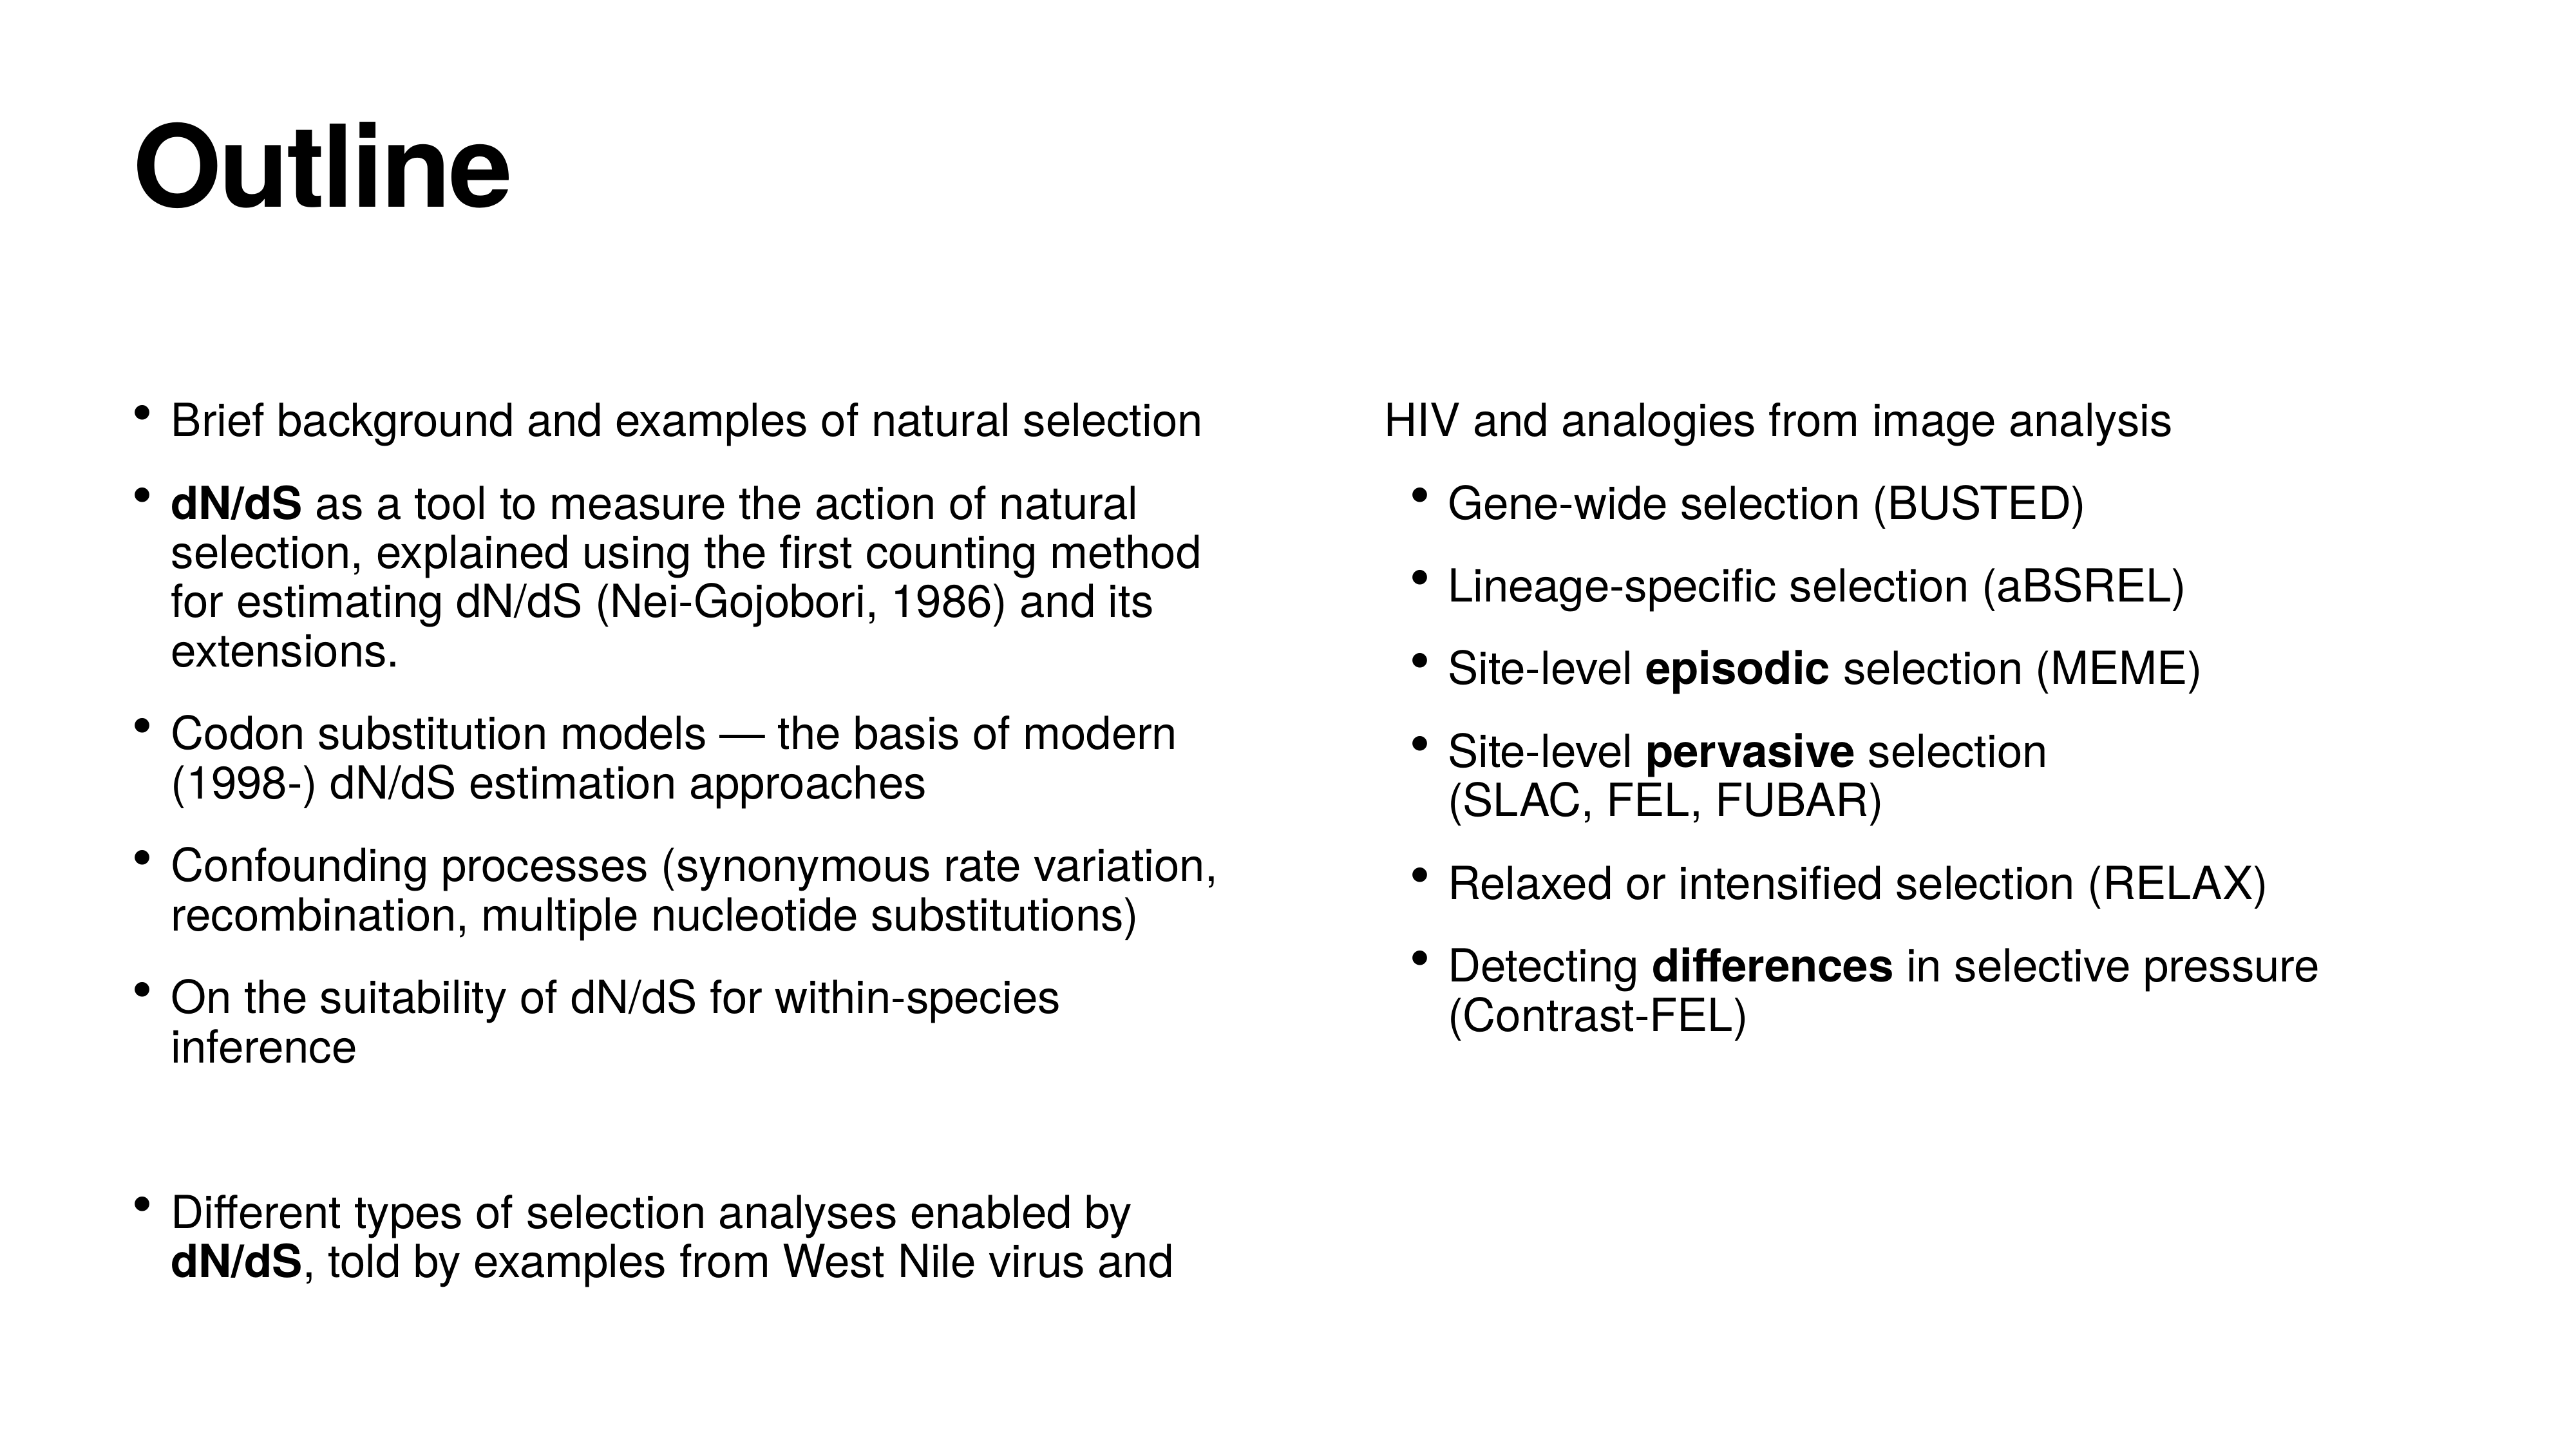

# Outline
Brief background and examples of natural selection
dN/dS as a tool to measure the action of natural selection, explained using the first counting method for estimating dN/dS (Nei-Gojobori, 1986) and its extensions.
Codon substitution models — the basis of modern (1998-) dN/dS estimation approaches
Confounding processes (synonymous rate variation, recombination, multiple nucleotide substitutions)
On the suitability of dN/dS for within-species inference

Different types of selection analyses enabled by dN/dS, told by examples from West Nile virus and HIV and analogies from image analysis
Gene-wide selection (BUSTED)
Lineage-specific selection (aBSREL)
Site-level episodic selection (MEME)
Site-level pervasive selection
(SLAC, FEL, FUBAR)
Relaxed or intensified selection (RELAX)
Detecting differences in selective pressure (Contrast-FEL)
3